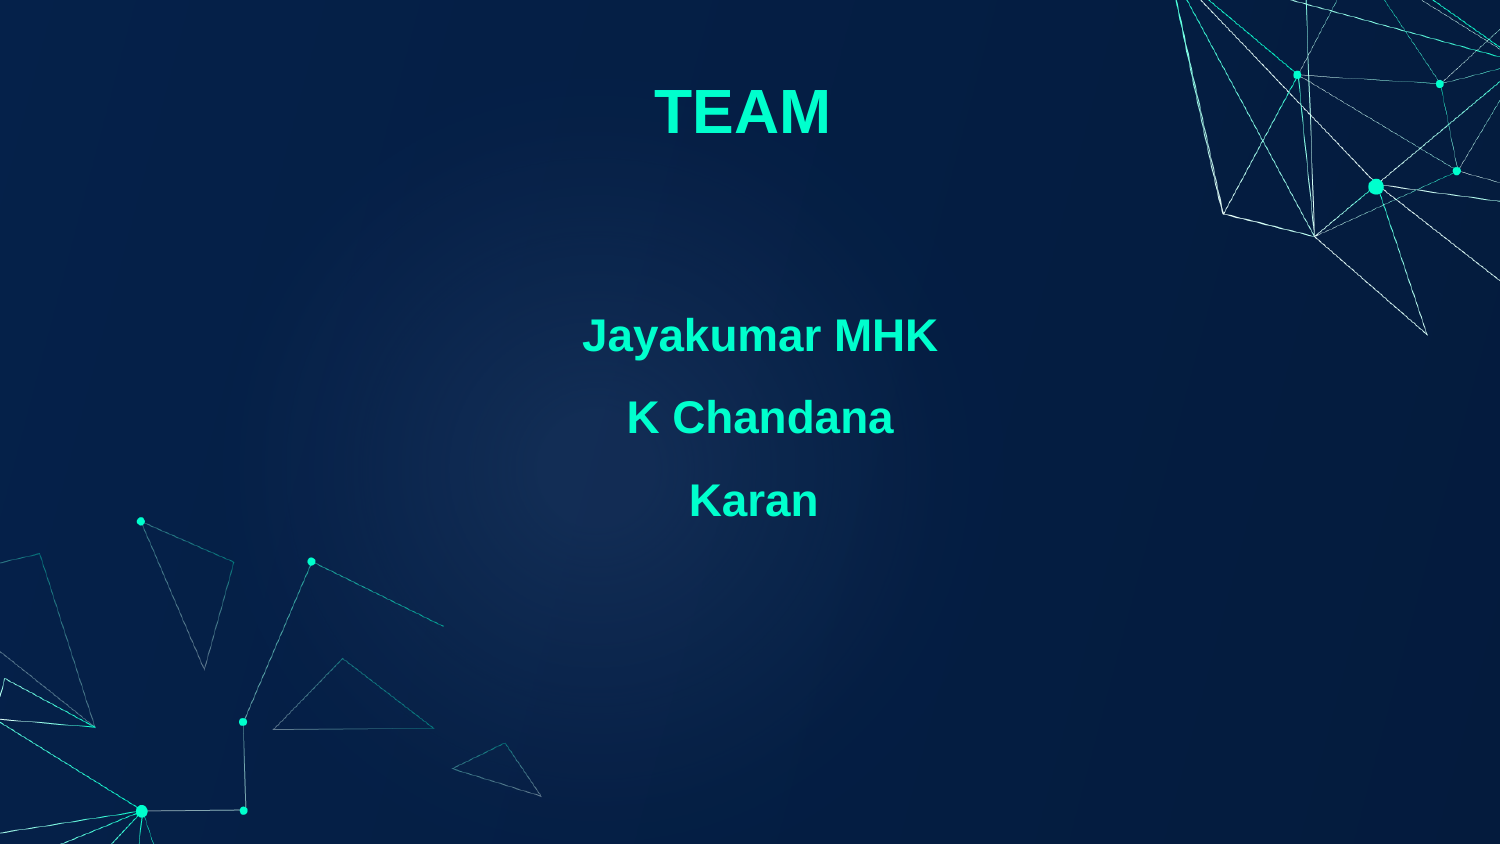

# TEAM
Jayakumar MHK
K Chandana
Karan